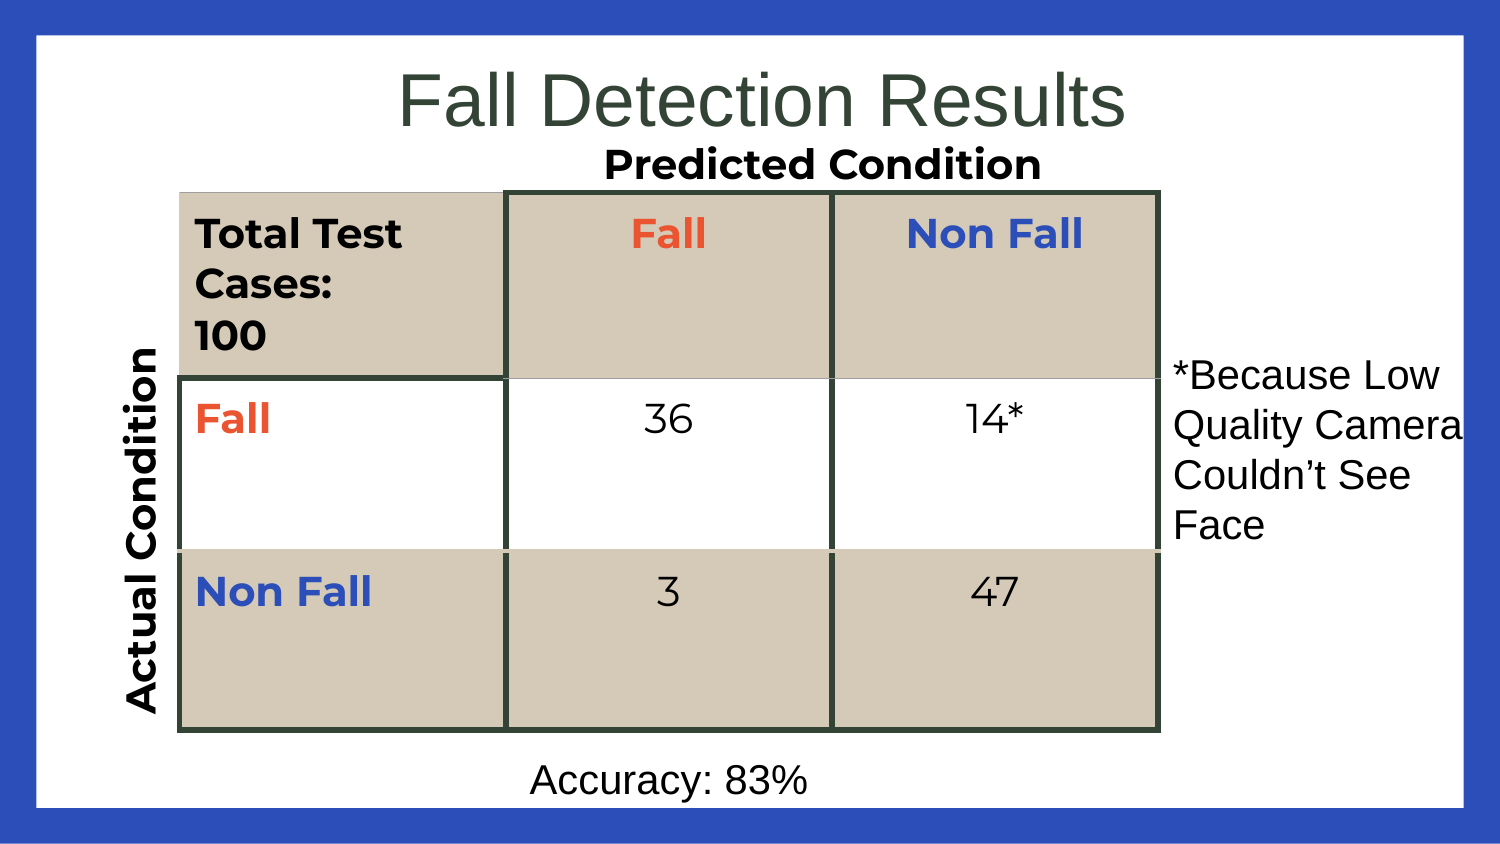

# Fall Detection Results
Predicted Condition
| Total Test Cases: 100 | Fall | Non Fall |
| --- | --- | --- |
| Fall | 36 | 14\* |
| Non Fall | 3 | 47 |
*Because Low Quality Camera Couldn’t See Face
Actual Condition
Accuracy: 83%